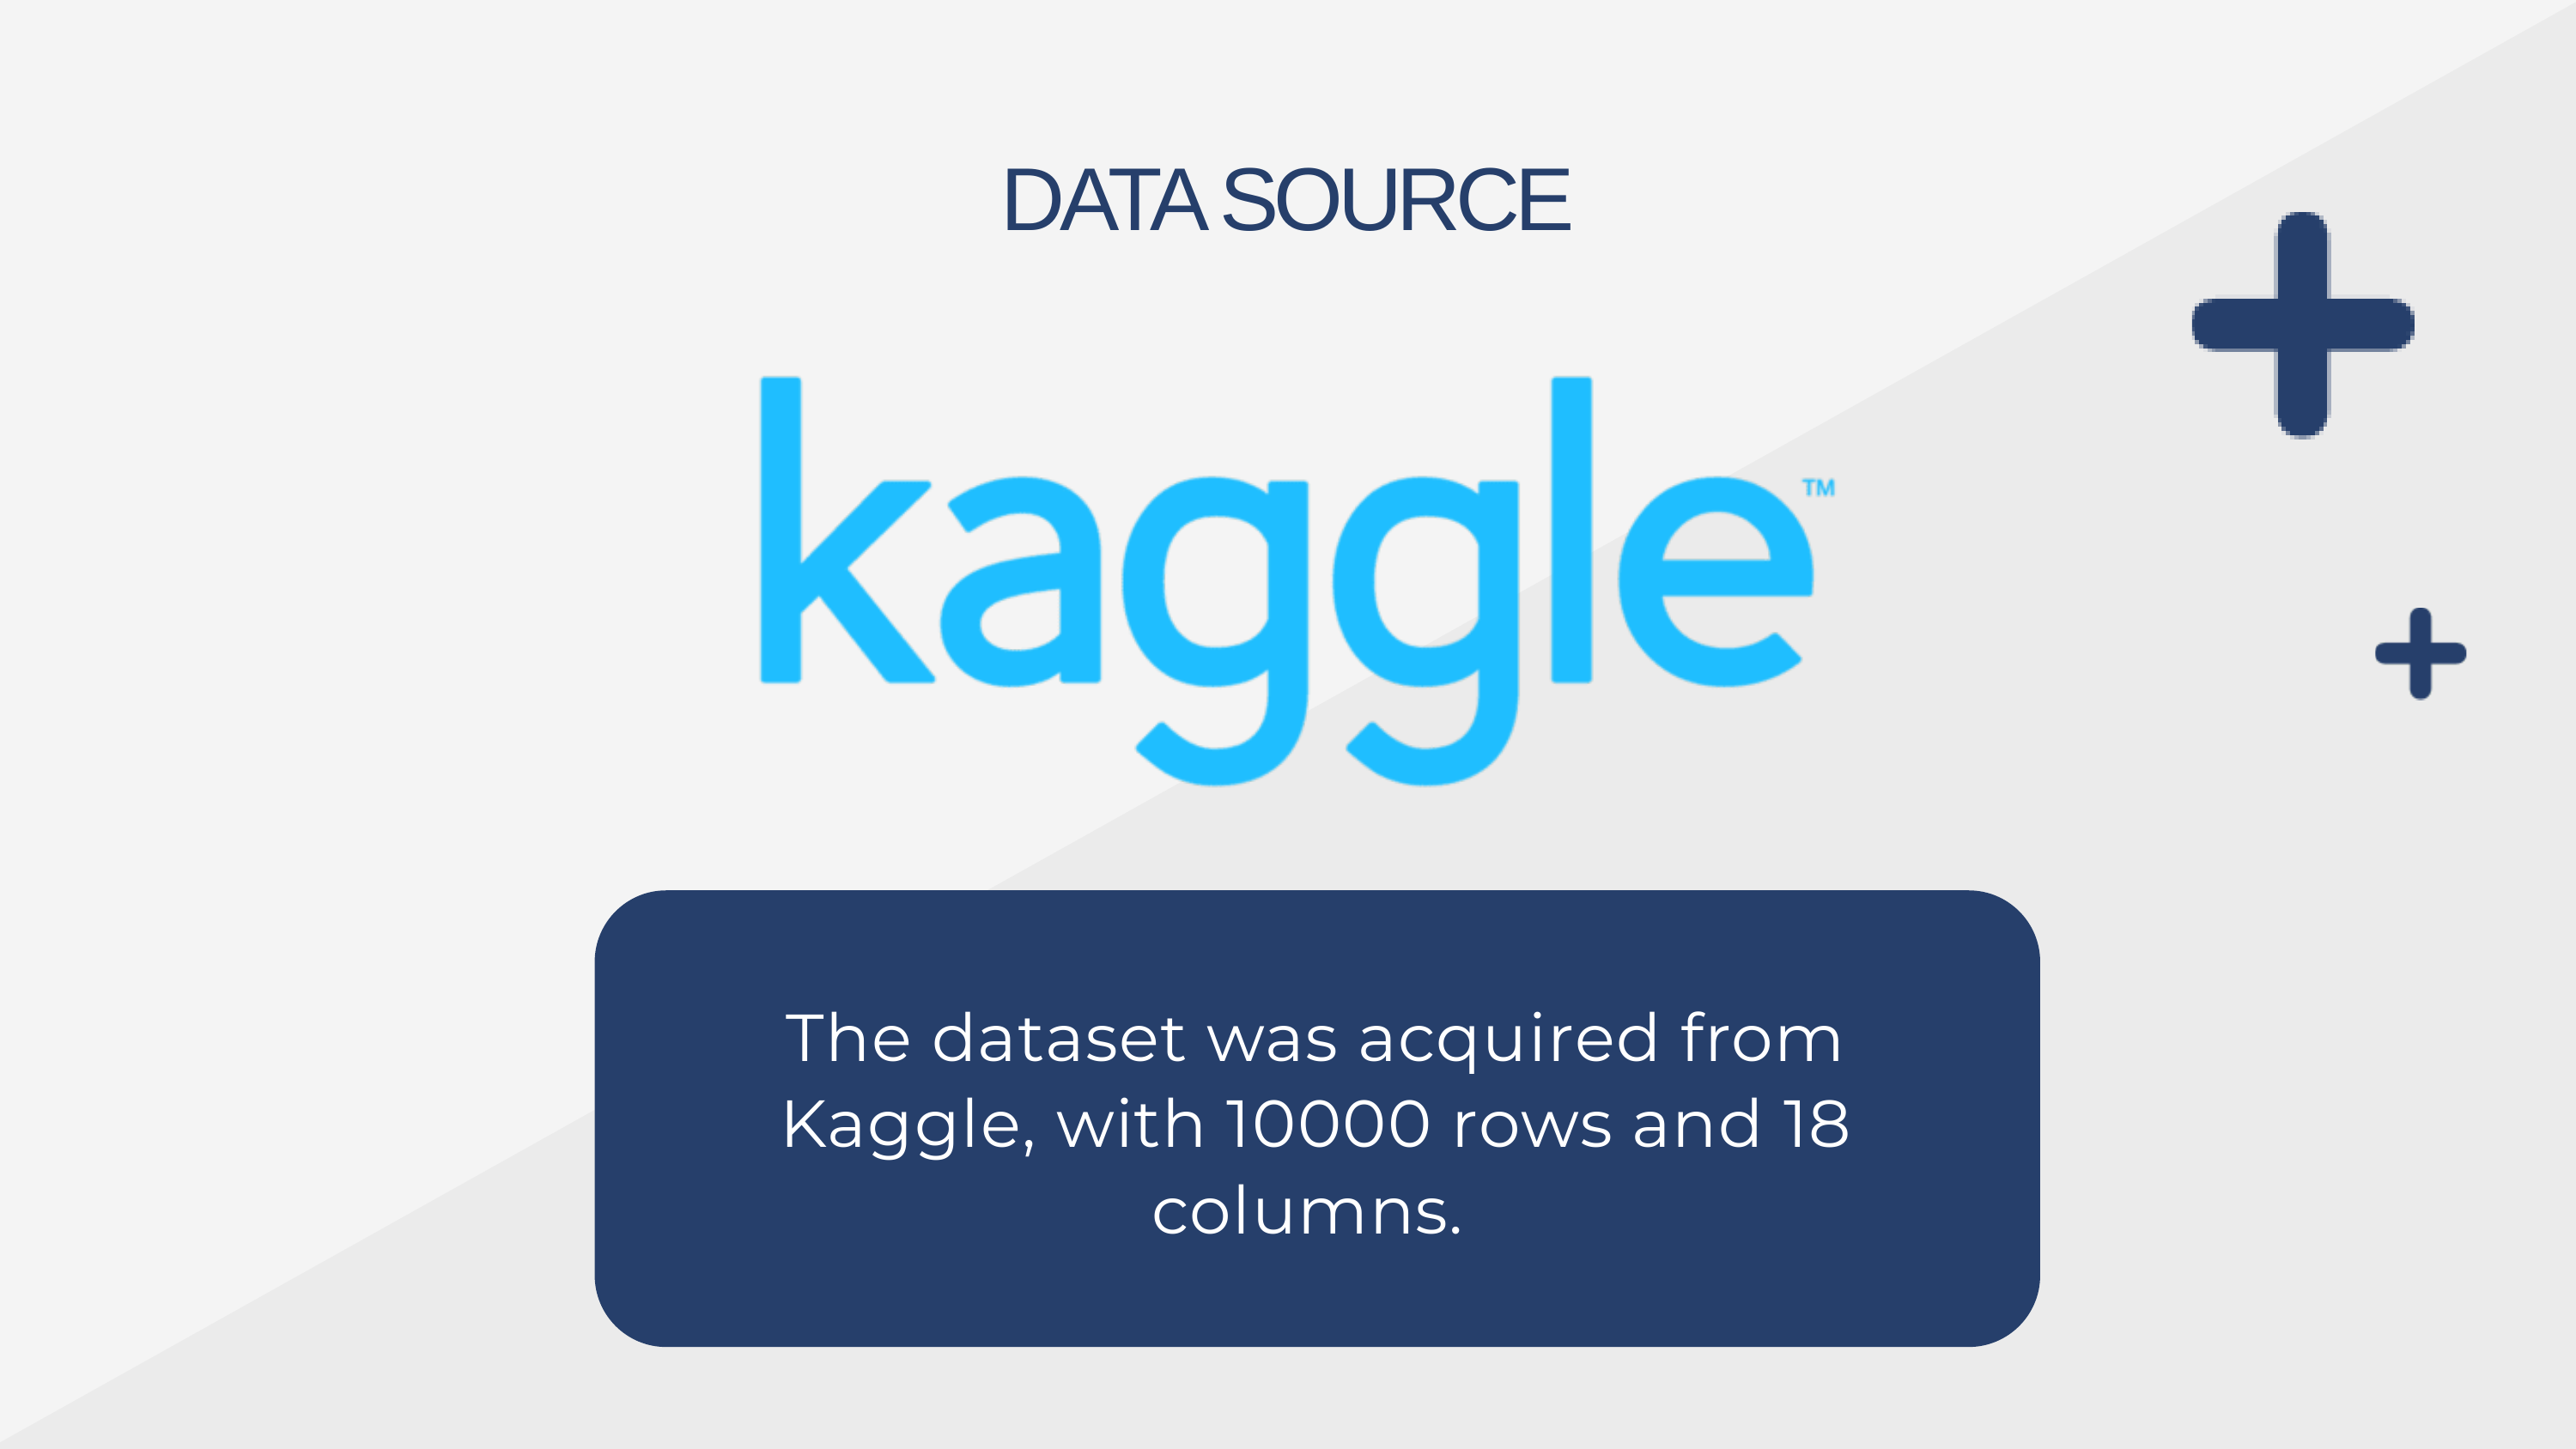

DATA SOURCE

The dataset was acquired from Kaggle, with 10000 rows and 18 columns.